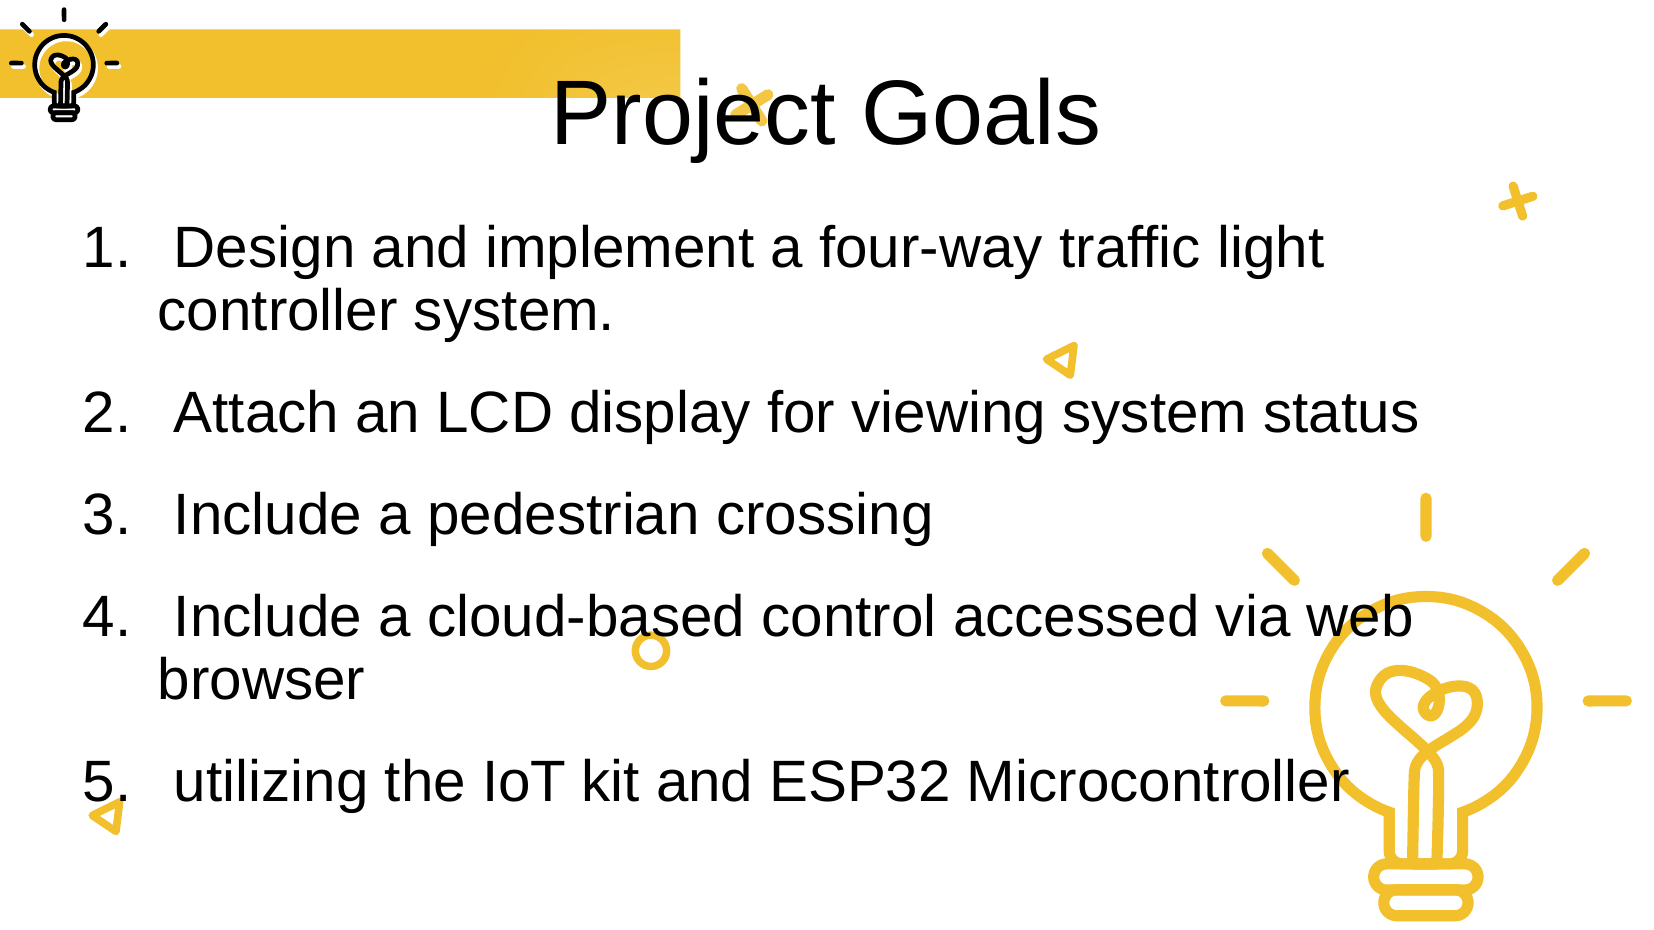

# Project Goals
 Design and implement a four-way traffic light controller system.
 Attach an LCD display for viewing system status
 Include a pedestrian crossing
 Include a cloud-based control accessed via web browser
 utilizing the IoT kit and ESP32 Microcontroller